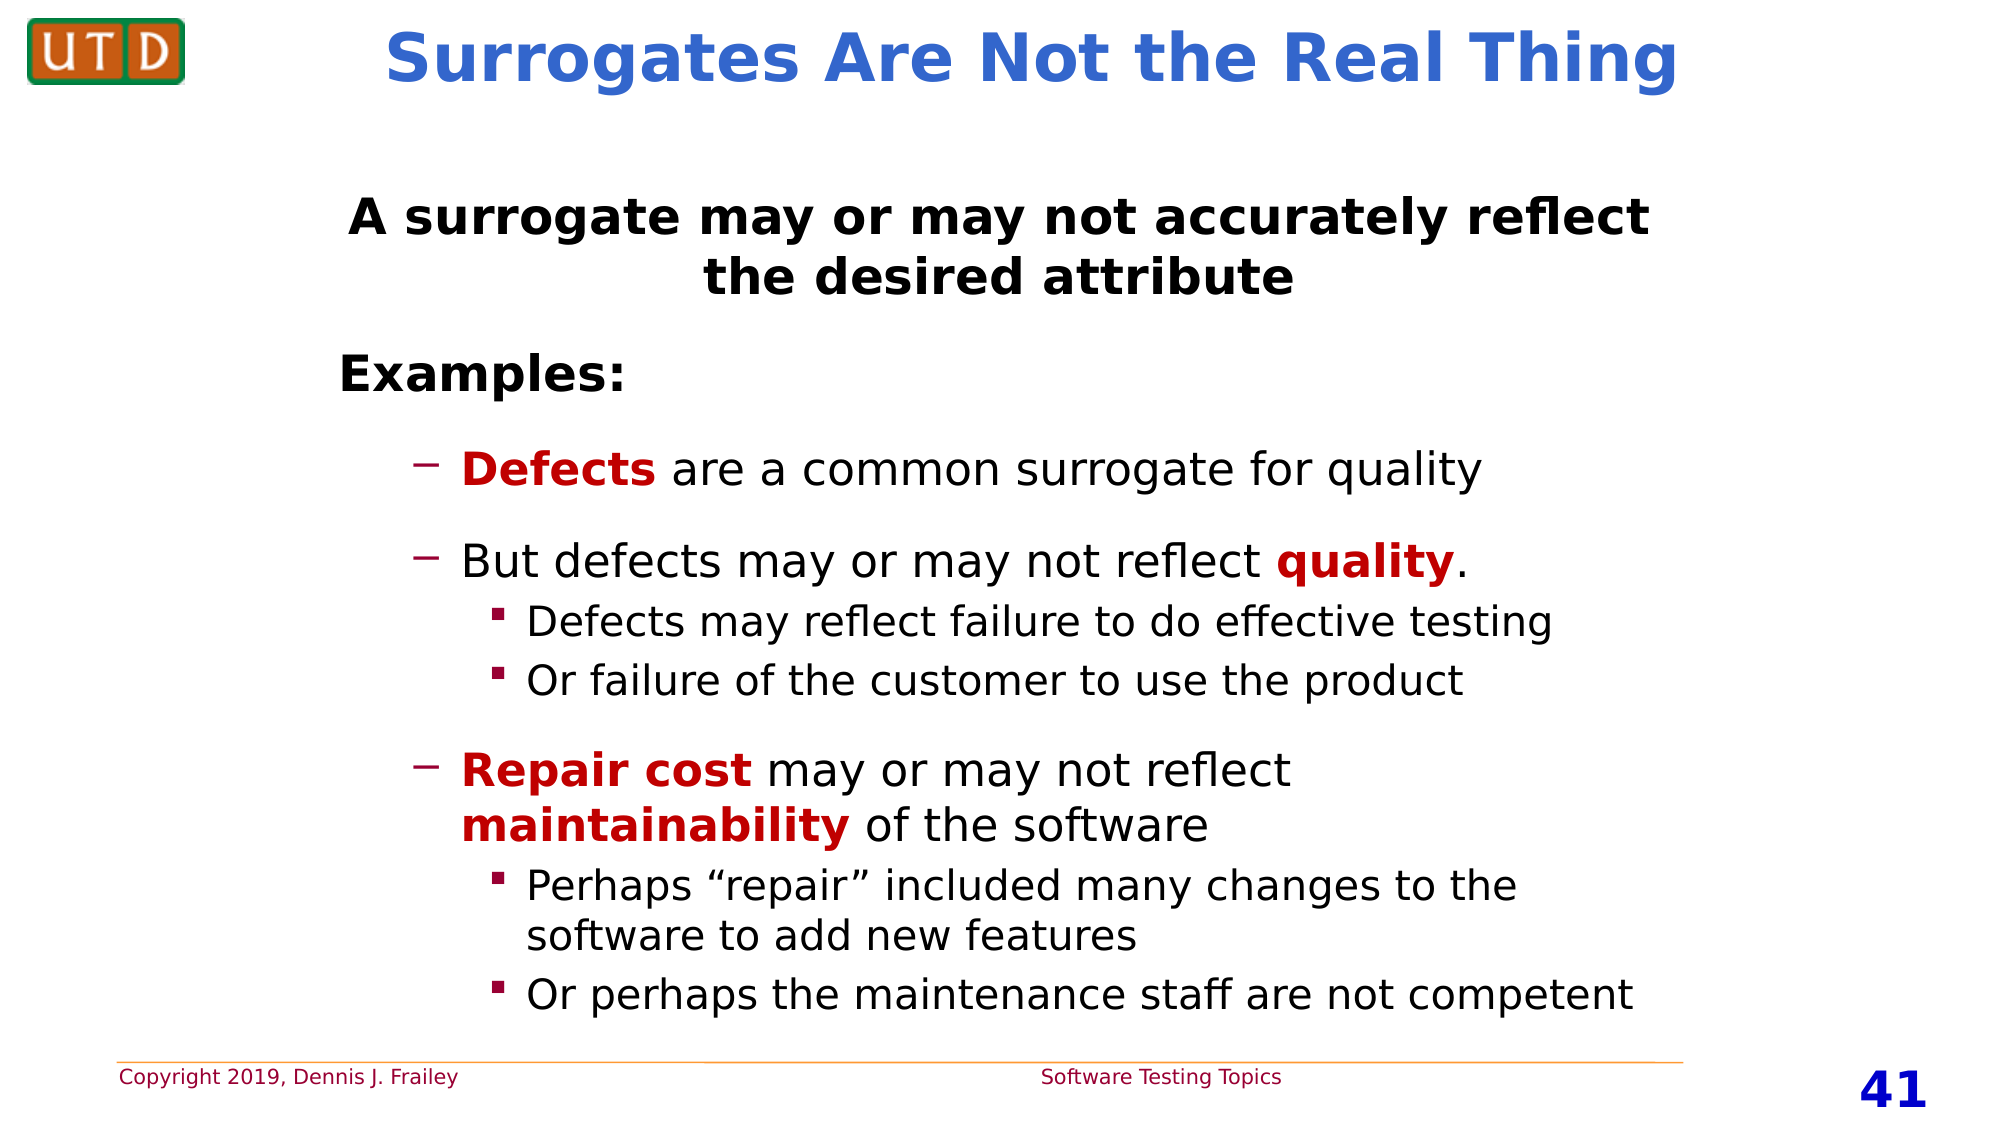

# Surrogates Are Not the Real Thing
A surrogate may or may not accurately reflect the desired attribute
Examples:
Defects are a common surrogate for quality
But defects may or may not reflect quality.
Defects may reflect failure to do effective testing
Or failure of the customer to use the product
Repair cost may or may not reflect maintainability of the software
Perhaps “repair” included many changes to the software to add new features
Or perhaps the maintenance staff are not competent